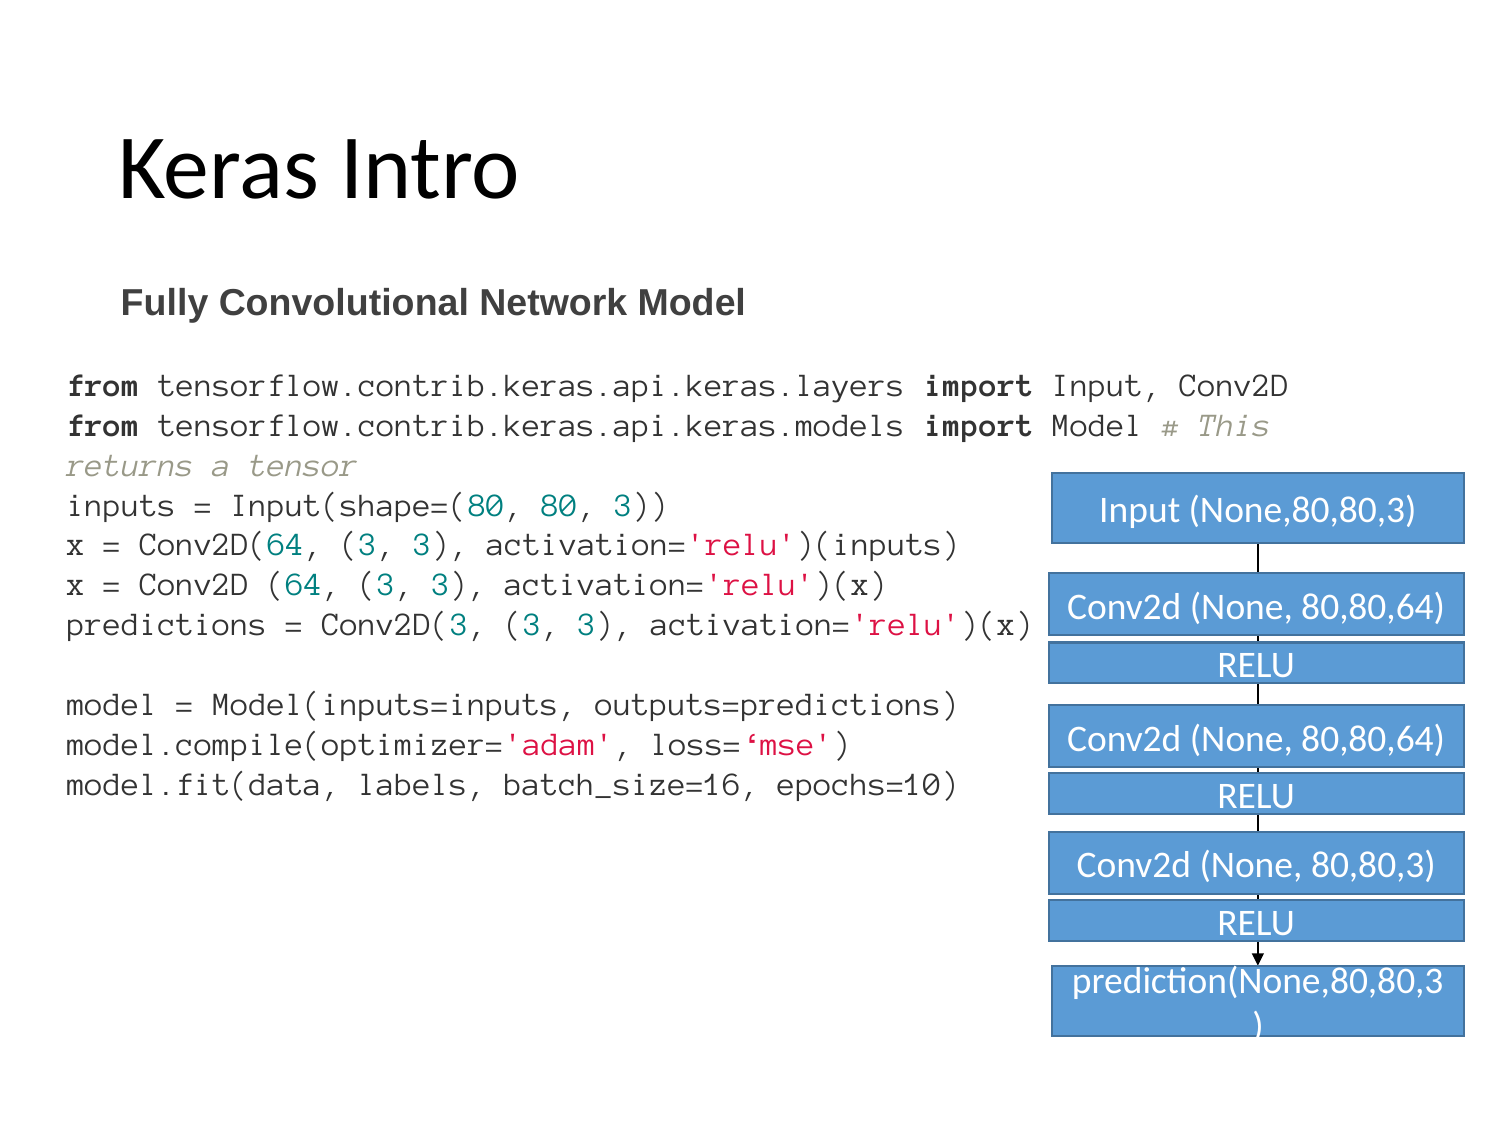

# Keras Intro
Fully Convolutional Network Model
from tensorflow.contrib.keras.api.keras.layers import Input, Conv2D
from tensorflow.contrib.keras.api.keras.models import Model # This returns a tensor
inputs = Input(shape=(80, 80, 3))
x = Conv2D(64, (3, 3), activation='relu')(inputs)
x = Conv2D (64, (3, 3), activation='relu')(x)
predictions = Conv2D(3, (3, 3), activation='relu')(x)

model = Model(inputs=inputs, outputs=predictions) model.compile(optimizer='adam', loss=‘mse')
model.fit(data, labels, batch_size=16, epochs=10)
Input (None,80,80,3)
Conv2d (None, 80,80,64)
RELU
Conv2d (None, 80,80,64)
RELU
Conv2d (None, 80,80,3)
RELU
prediction(None,80,80,3)